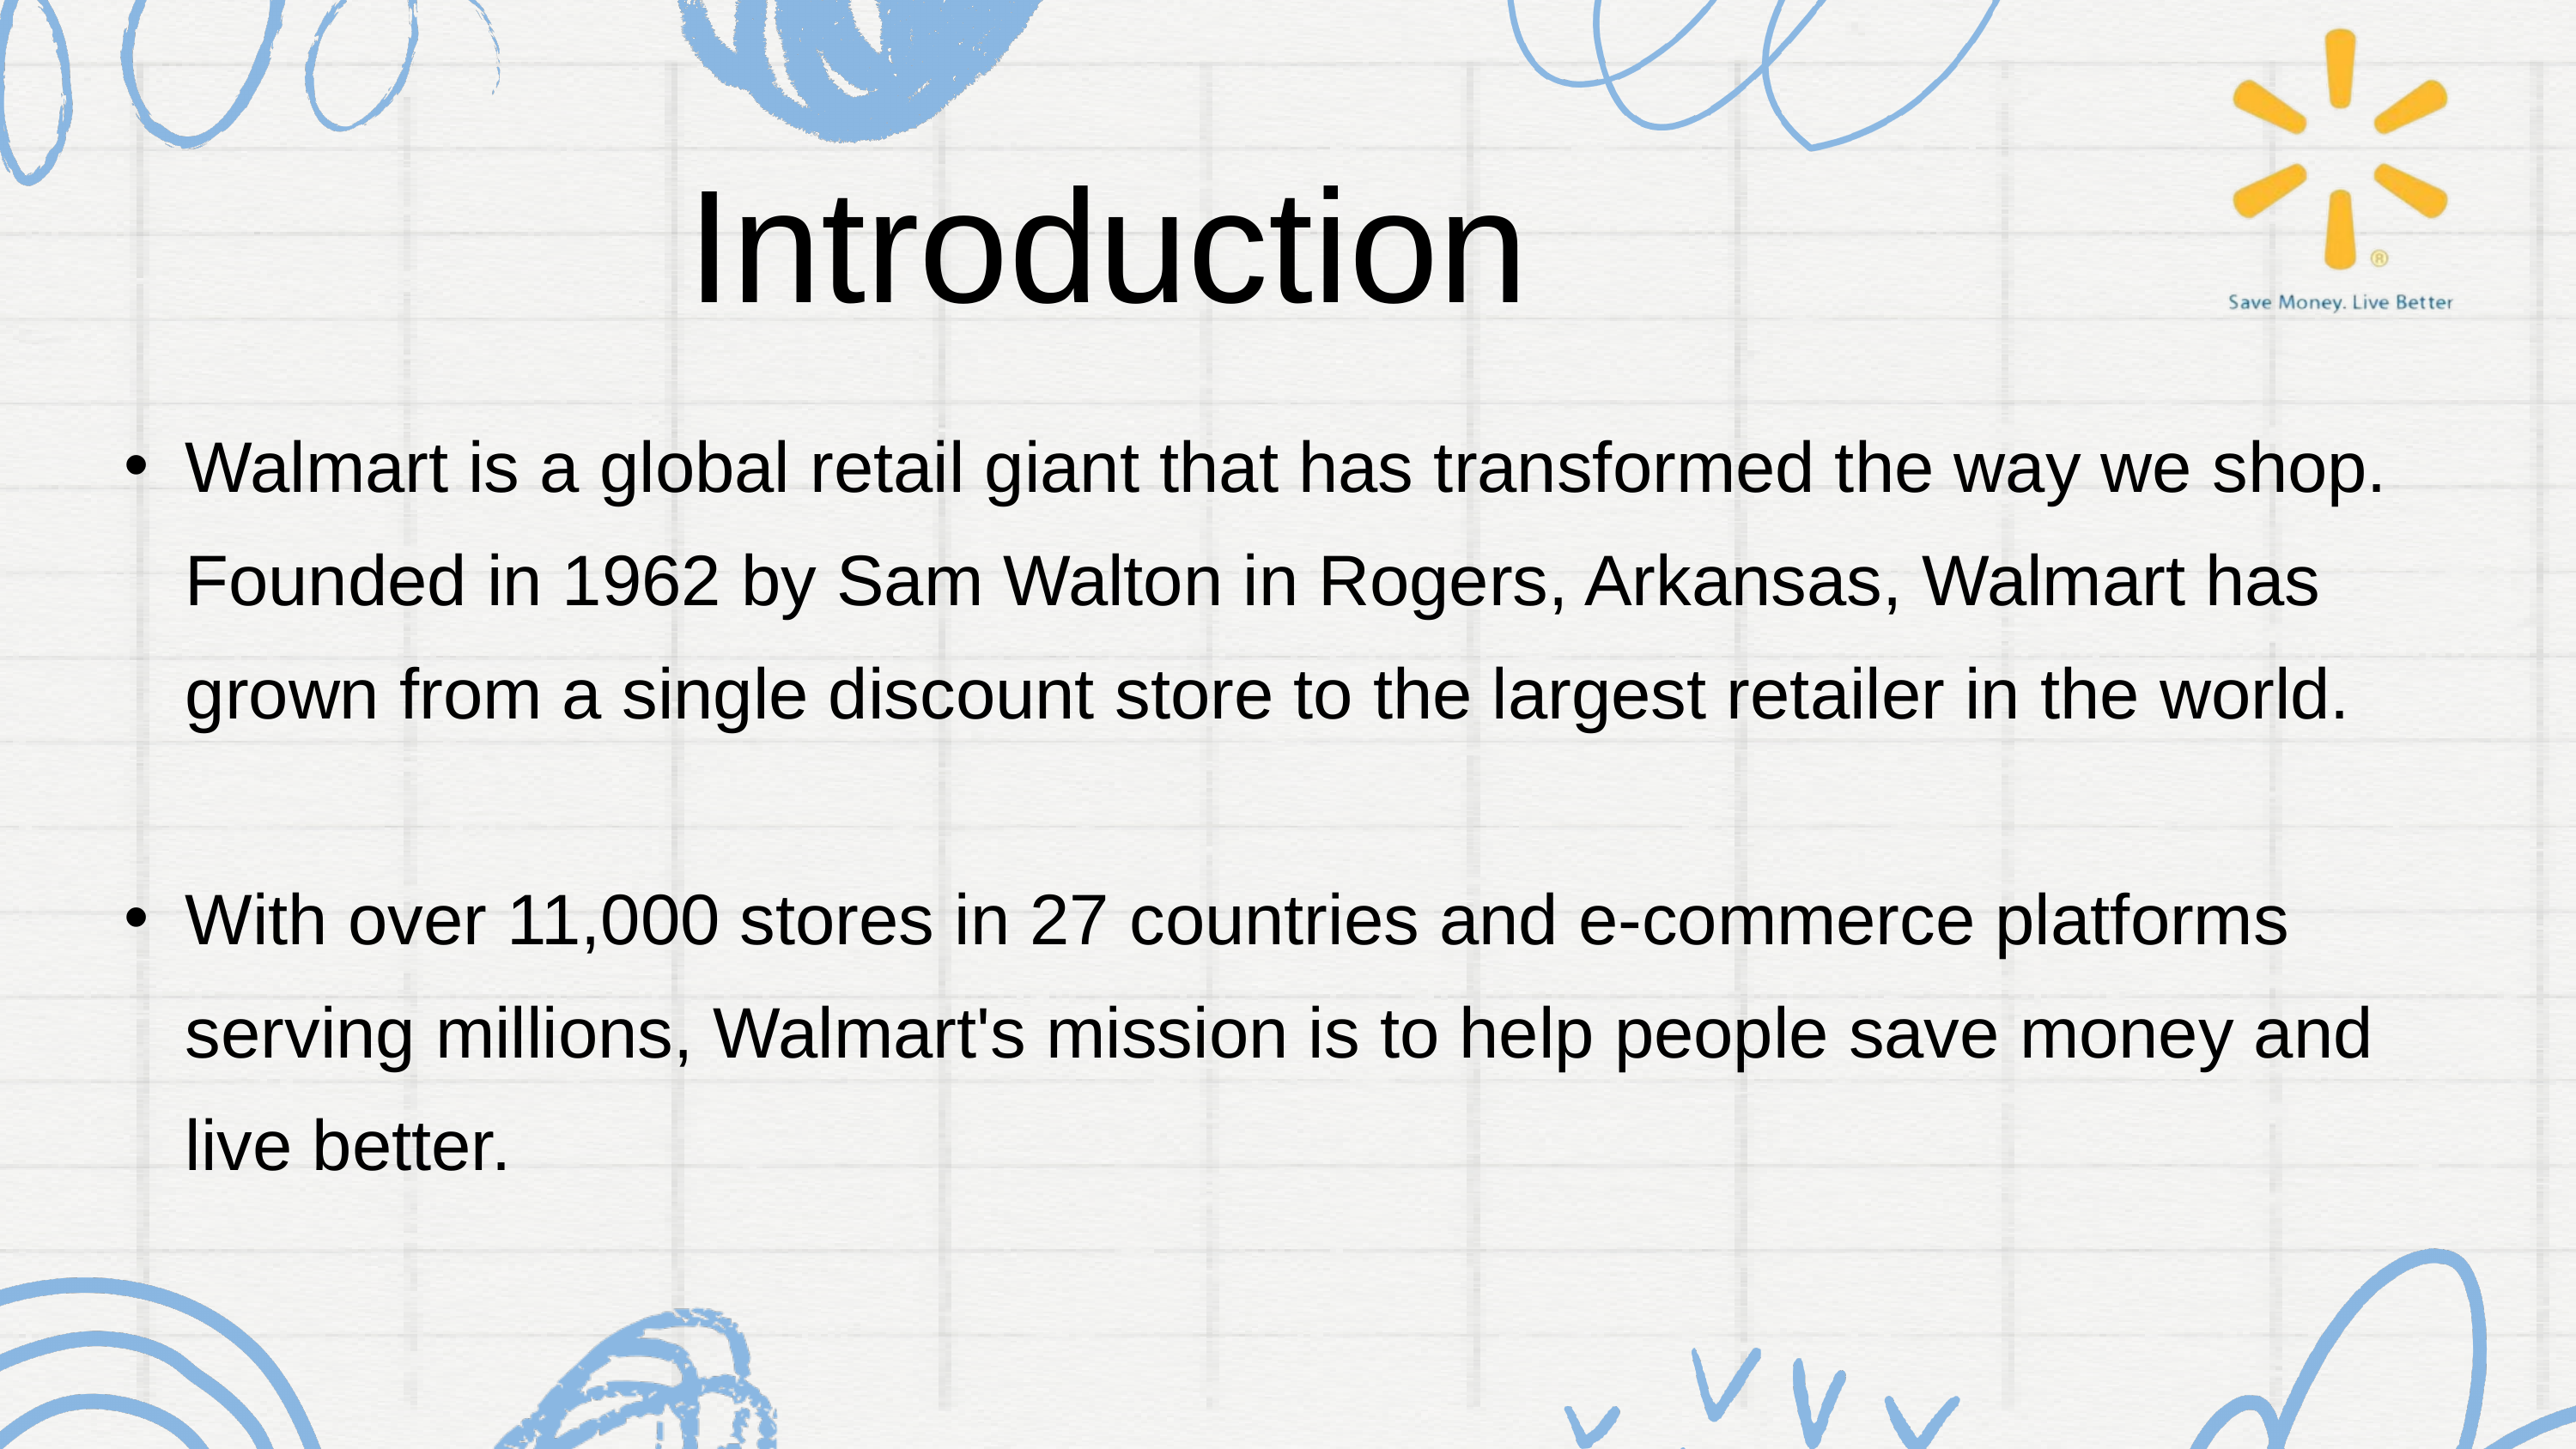

Introduction
Walmart is a global retail giant that has transformed the way we shop. Founded in 1962 by Sam Walton in Rogers, Arkansas, Walmart has grown from a single discount store to the largest retailer in the world.

With over 11,000 stores in 27 countries and e-commerce platforms serving millions, Walmart's mission is to help people save money and live better.